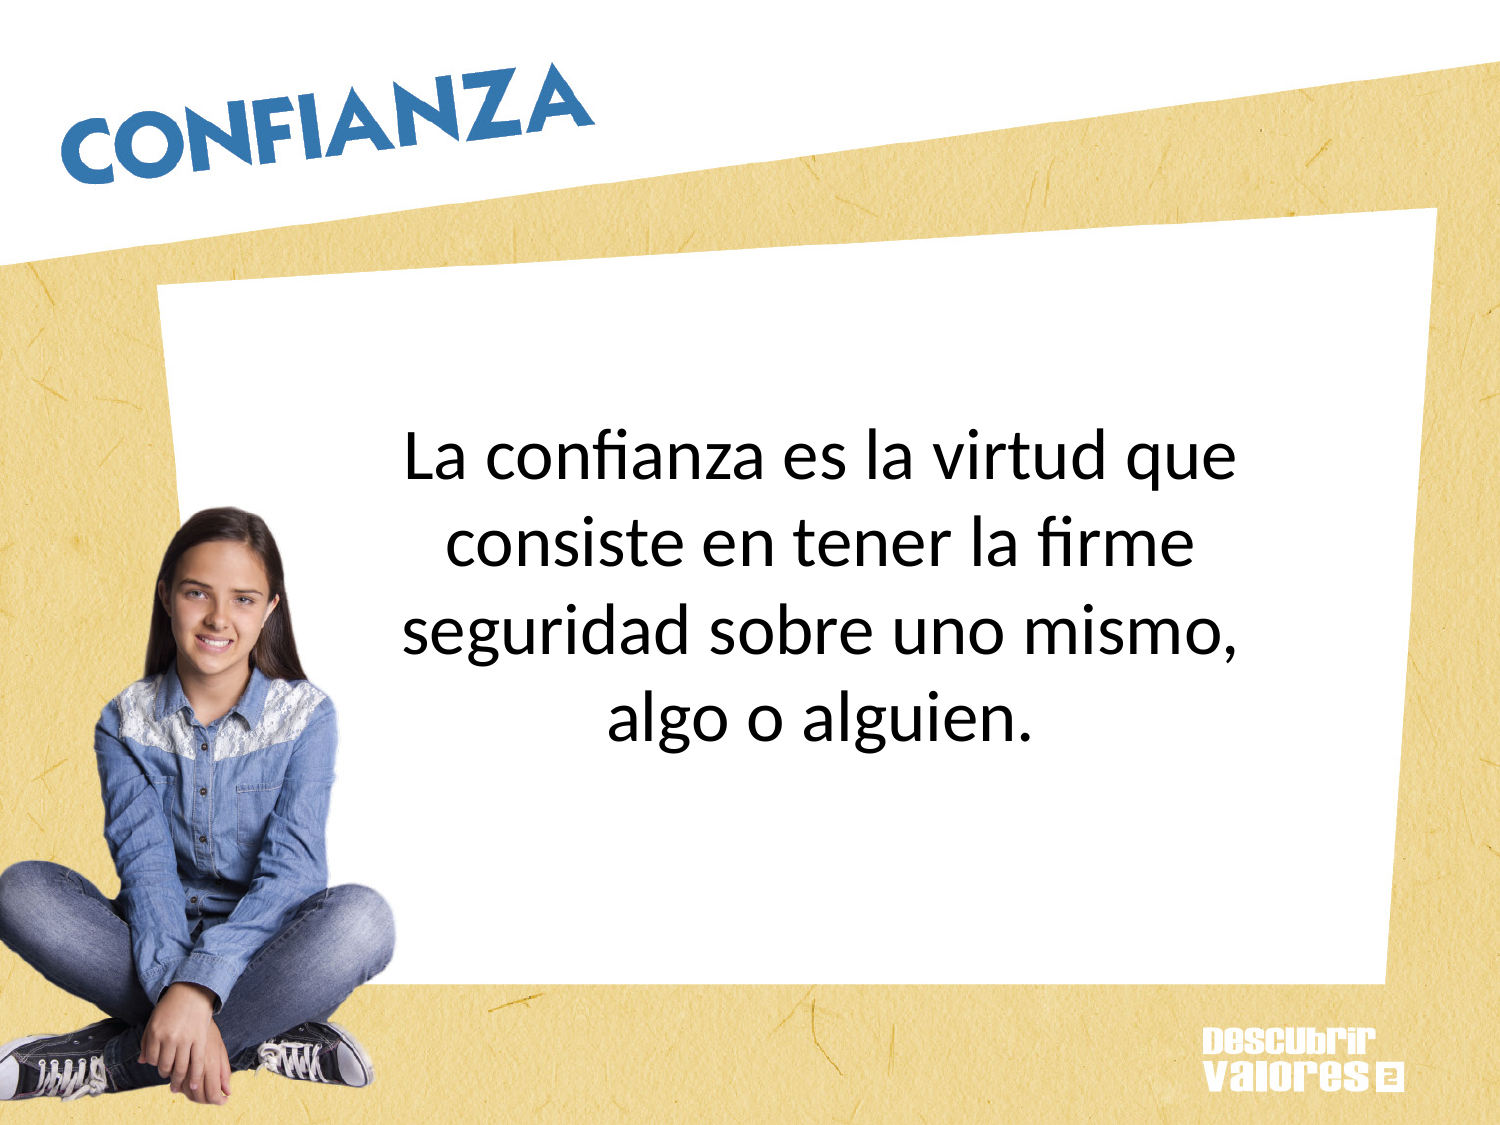

# La confianza es la virtud que consiste en tener la firme seguridad sobre uno mismo, algo o alguien.